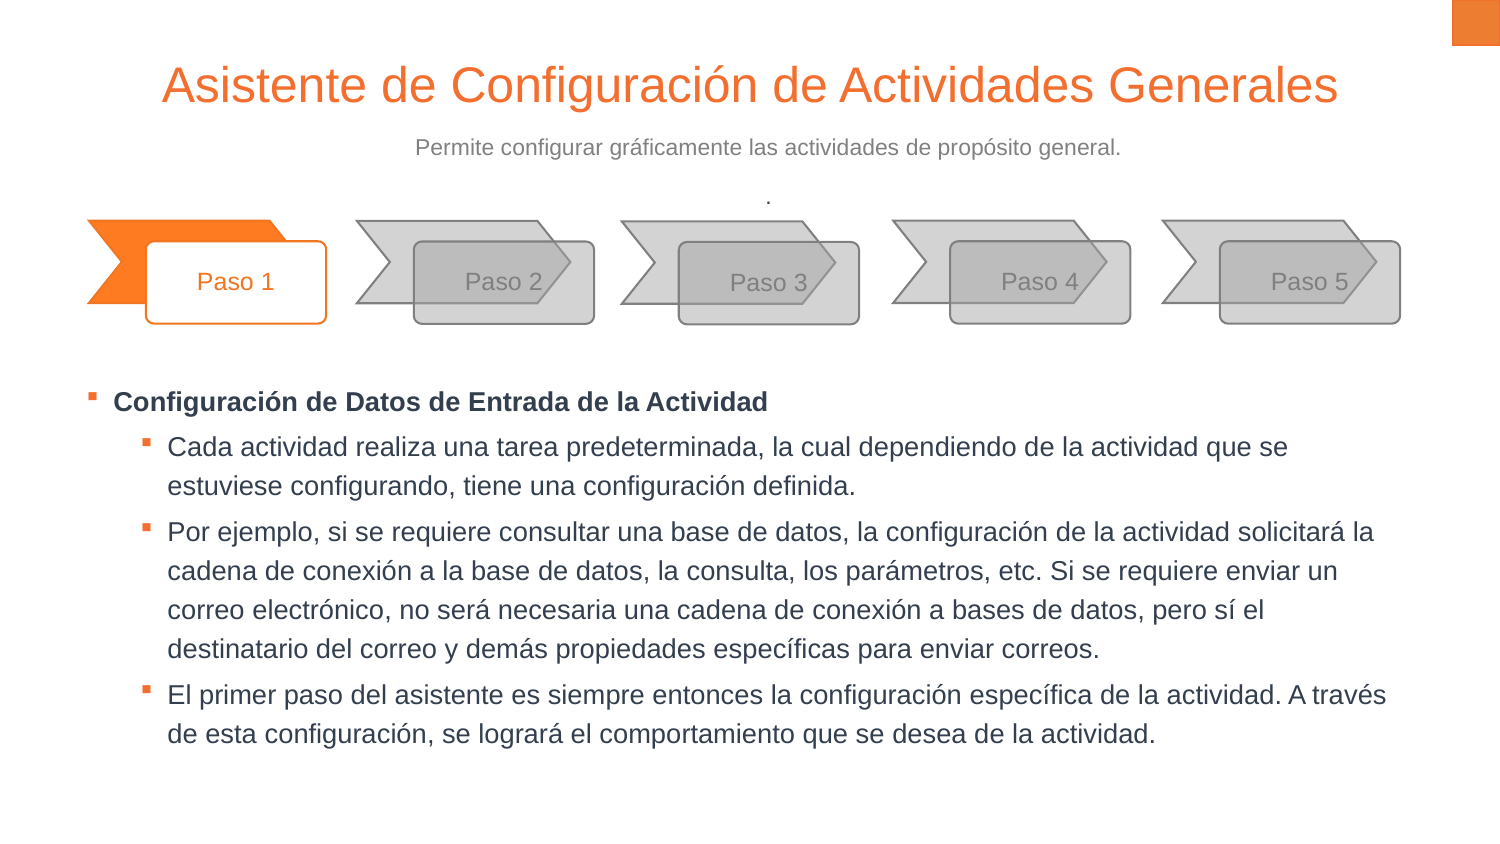

Asistente de Configuración de Actividades Generales
Permite configurar gráficamente las actividades de propósito general.
.

Paso 1
Paso 4
Paso 5
Paso 2
Paso 3
Configuración de Datos de Entrada de la Actividad
Cada actividad realiza una tarea predeterminada, la cual dependiendo de la actividad que se estuviese configurando, tiene una configuración definida.
Por ejemplo, si se requiere consultar una base de datos, la configuración de la actividad solicitará la cadena de conexión a la base de datos, la consulta, los parámetros, etc. Si se requiere enviar un correo electrónico, no será necesaria una cadena de conexión a bases de datos, pero sí el destinatario del correo y demás propiedades específicas para enviar correos.
El primer paso del asistente es siempre entonces la configuración específica de la actividad. A través de esta configuración, se logrará el comportamiento que se desea de la actividad.